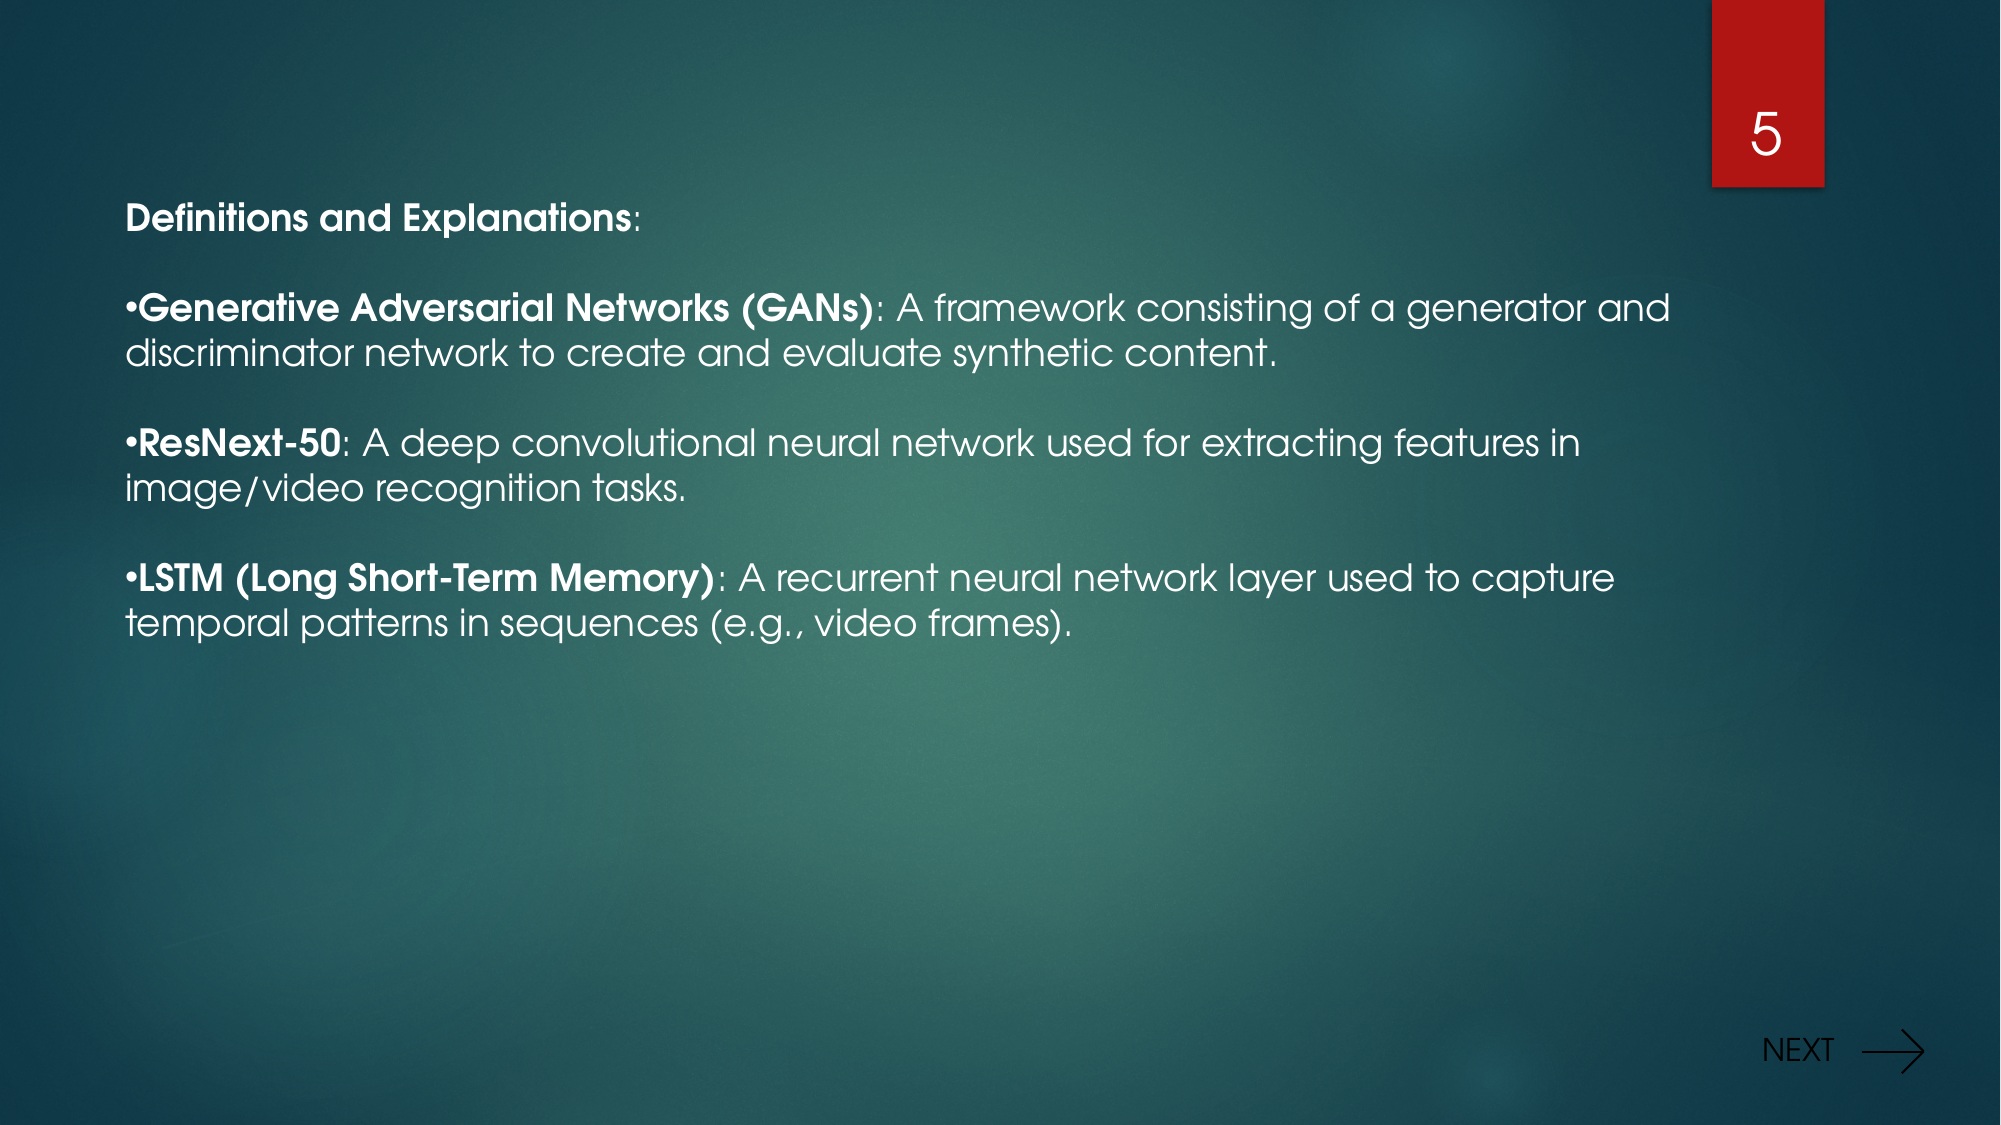

5
Definitions and Explanations:

Generative Adversarial Networks (GANs): A framework consisting of a generator and discriminator network to create and evaluate synthetic content.

ResNext-50: A deep convolutional neural network used for extracting features in image/video recognition tasks.

LSTM (Long Short-Term Memory): A recurrent neural network layer used to capture temporal patterns in sequences (e.g., video frames).